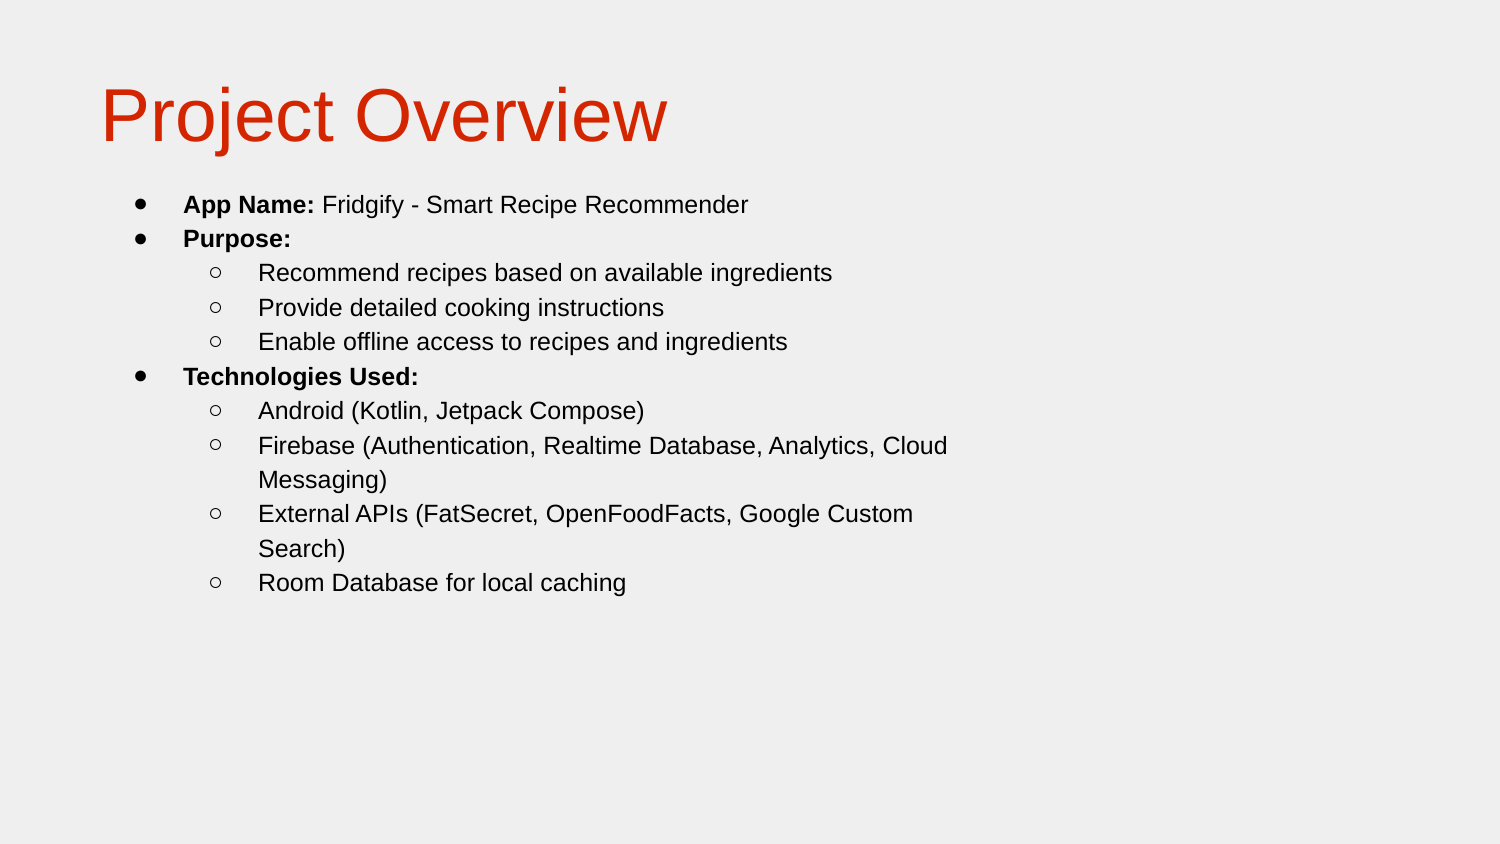

# Project Overview
App Name: Fridgify - Smart Recipe Recommender
Purpose:
Recommend recipes based on available ingredients
Provide detailed cooking instructions
Enable offline access to recipes and ingredients
Technologies Used:
Android (Kotlin, Jetpack Compose)
Firebase (Authentication, Realtime Database, Analytics, Cloud Messaging)
External APIs (FatSecret, OpenFoodFacts, Google Custom Search)
Room Database for local caching